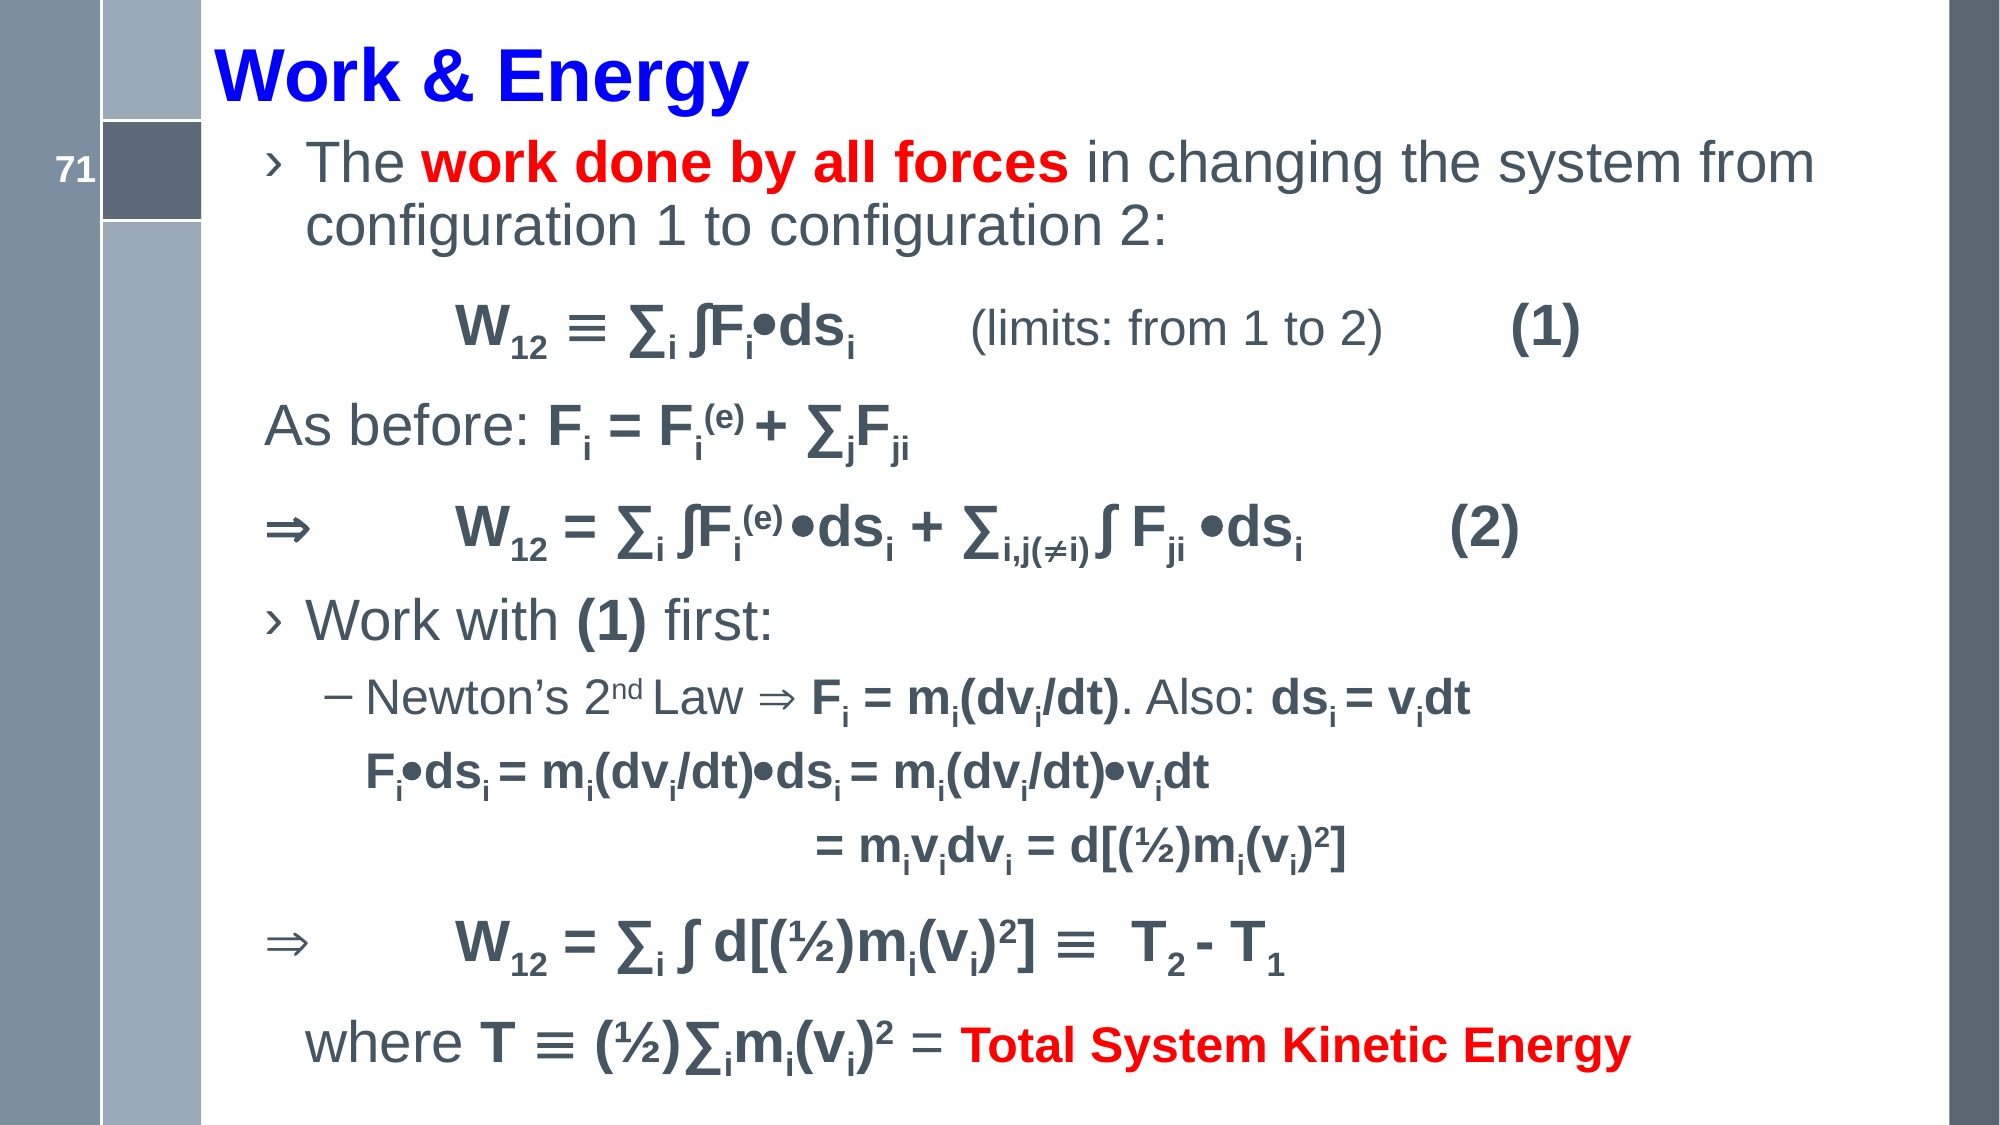

# Work & Energy
The work done by all forces in changing the system from configuration 1 to configuration 2:
		W12 ≡ ∑i ∫Fi•dsi       (limits: from 1 to 2)         (1)
As before: Fi = Fi(e) + ∑jFji
⇒ 	W12 = ∑i ∫Fi(e) •dsi + ∑i,j(≠i) ∫ Fji •dsi         (2)
Work with (1) first:
Newton’s 2nd Law ⇒ Fi = mi(dvi/dt). Also: dsi = vidt
	Fi•dsi = mi(dvi/dt)•dsi = mi(dvi/dt)•vidt
				= mividvi = d[(½)mi(vi)2]
⇒ 	W12 = ∑i ∫ d[(½)mi(vi)2] ≡  T2 - T1
	where T ≡ (½)∑imi(vi)2 = Total System Kinetic Energy